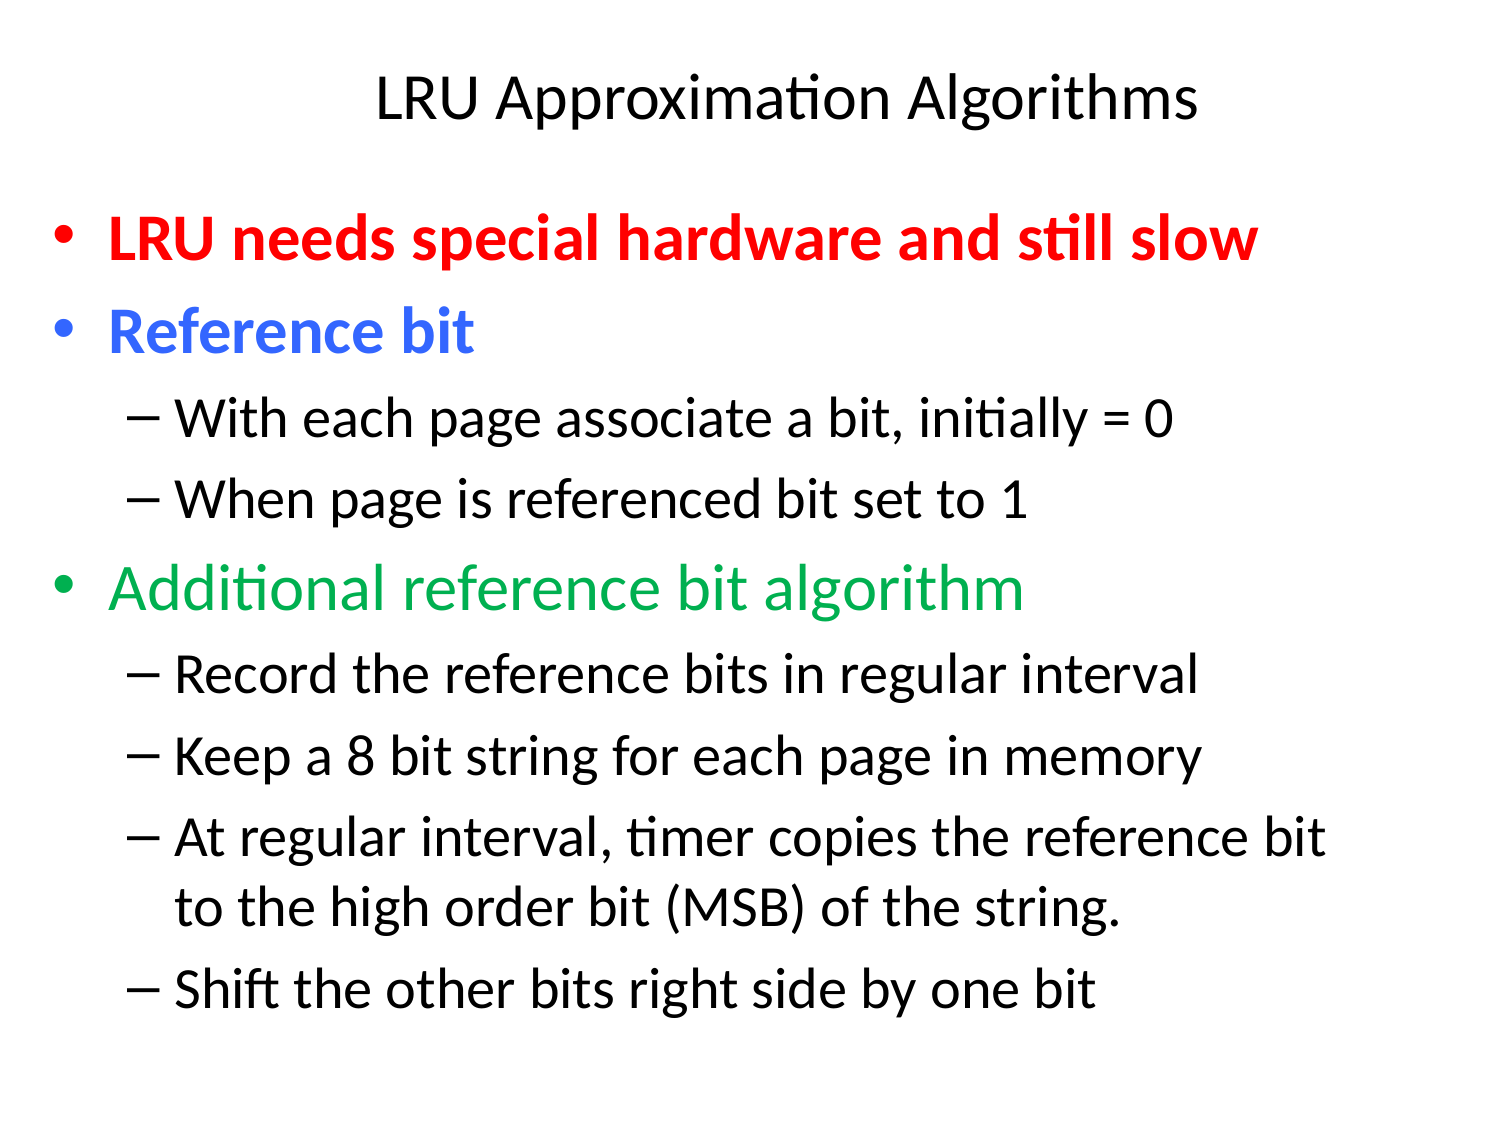

# LRU Approximation Algorithms
LRU needs special hardware and still slow
Reference bit
With each page associate a bit, initially = 0
When page is referenced bit set to 1
Additional reference bit algorithm
Record the reference bits in regular interval
Keep a 8 bit string for each page in memory
At regular interval, timer copies the reference bit to the high order bit (MSB) of the string.
Shift the other bits right side by one bit